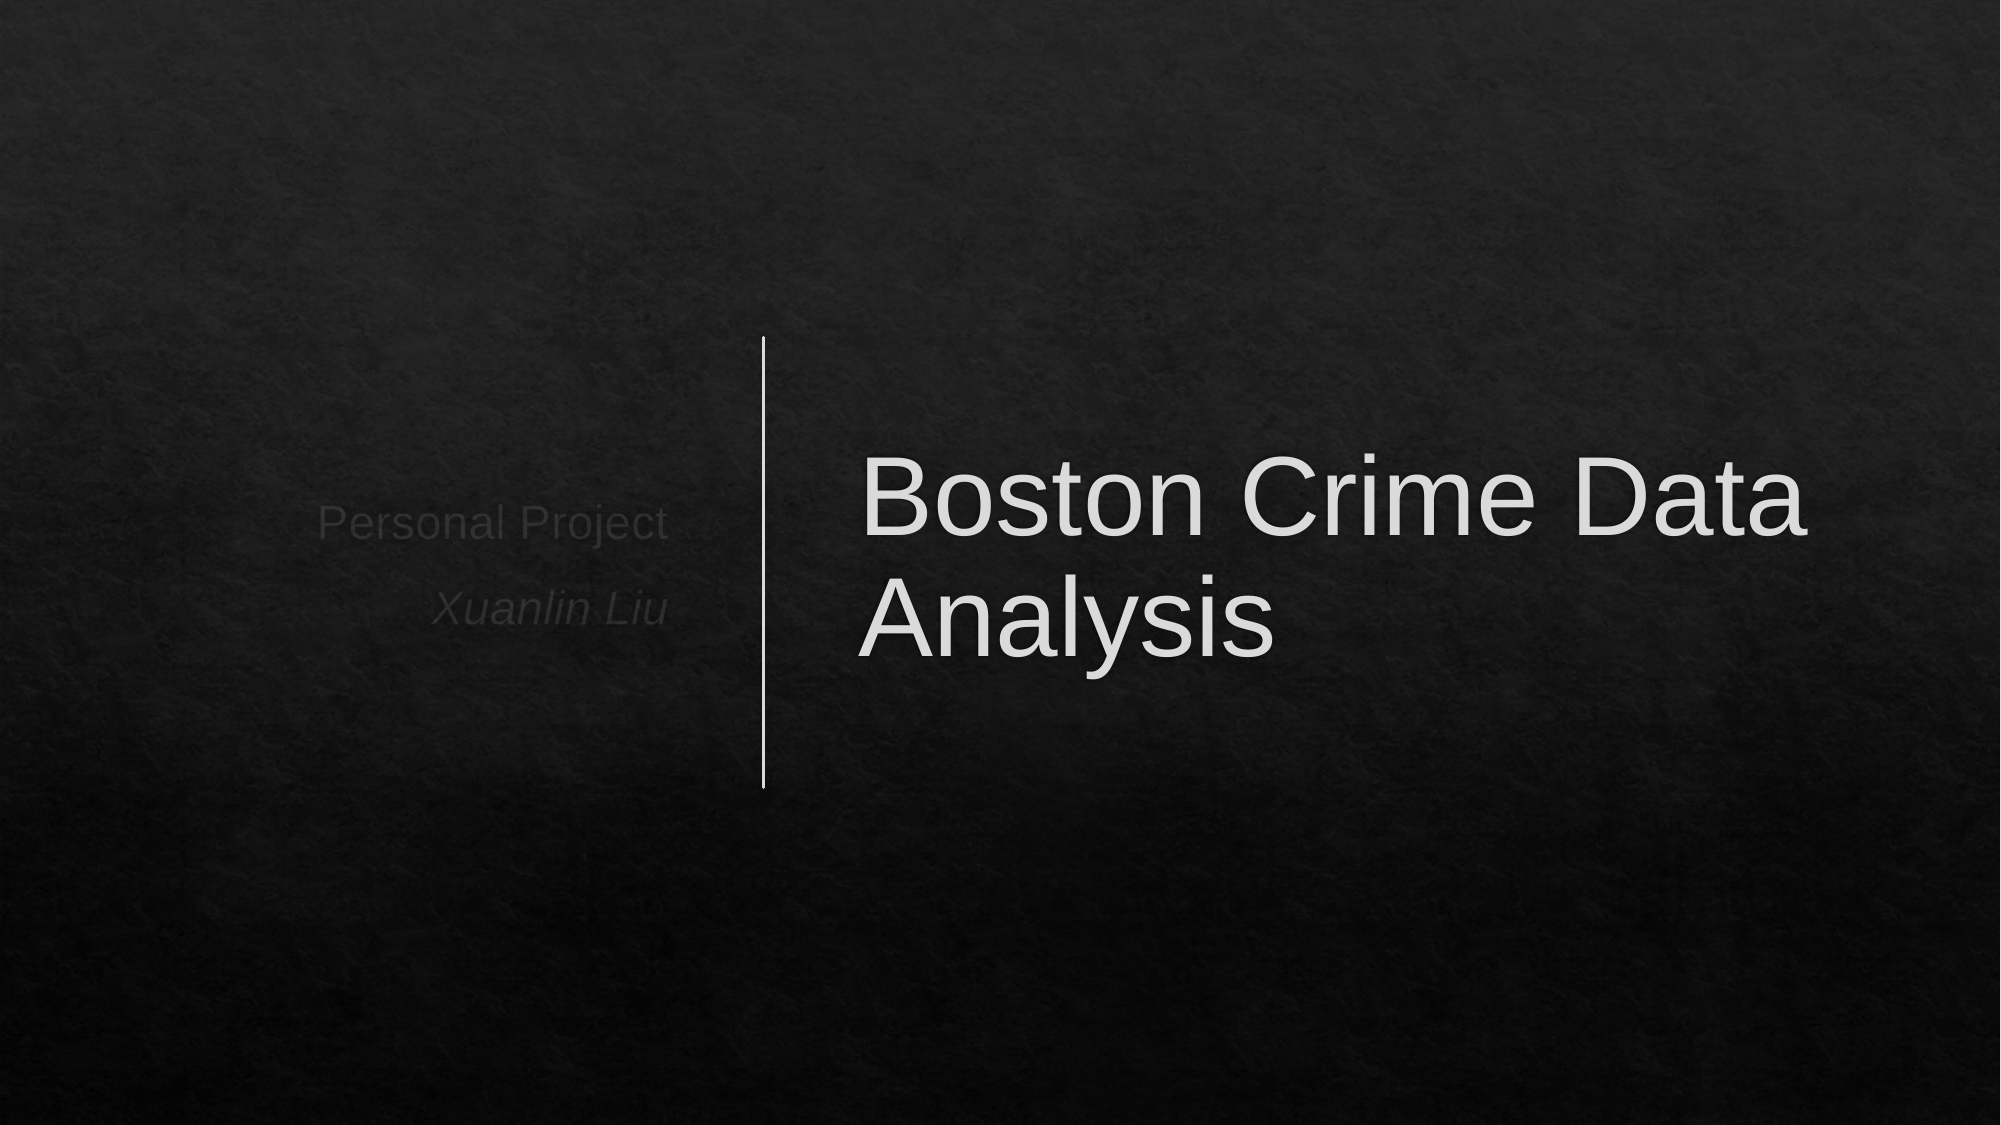

Personal Project
Xuanlin Liu
# Boston Crime Data Analysis